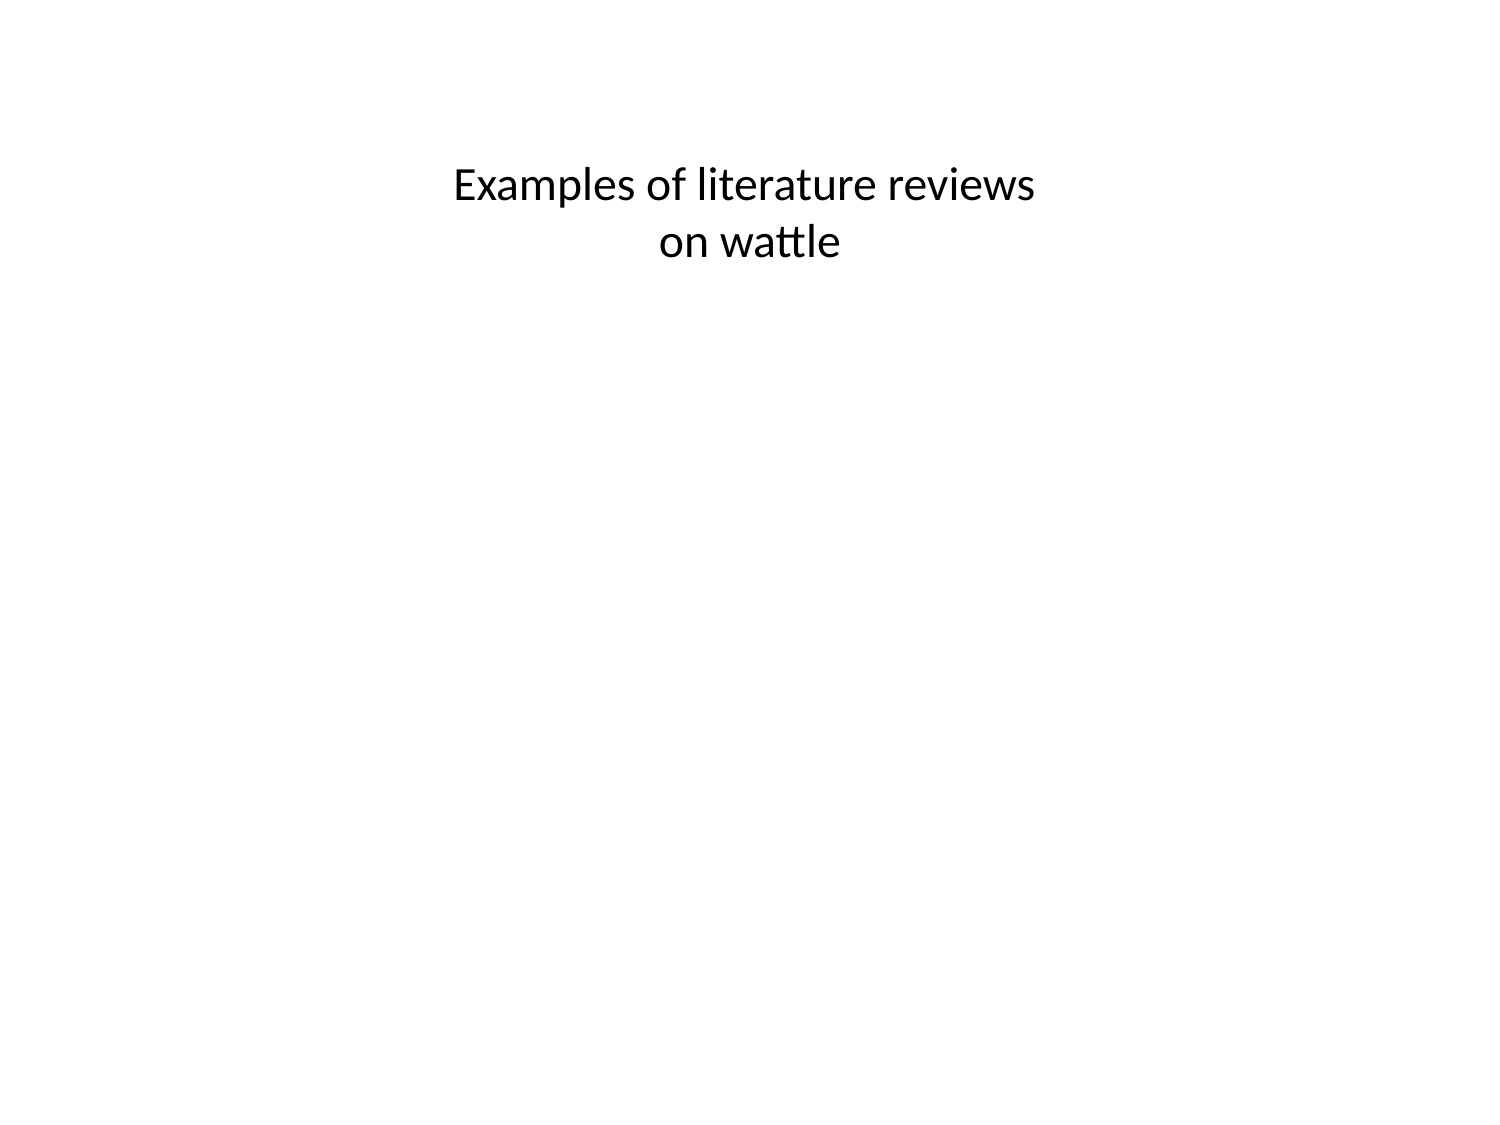

# Examples of literature reviews on wattle